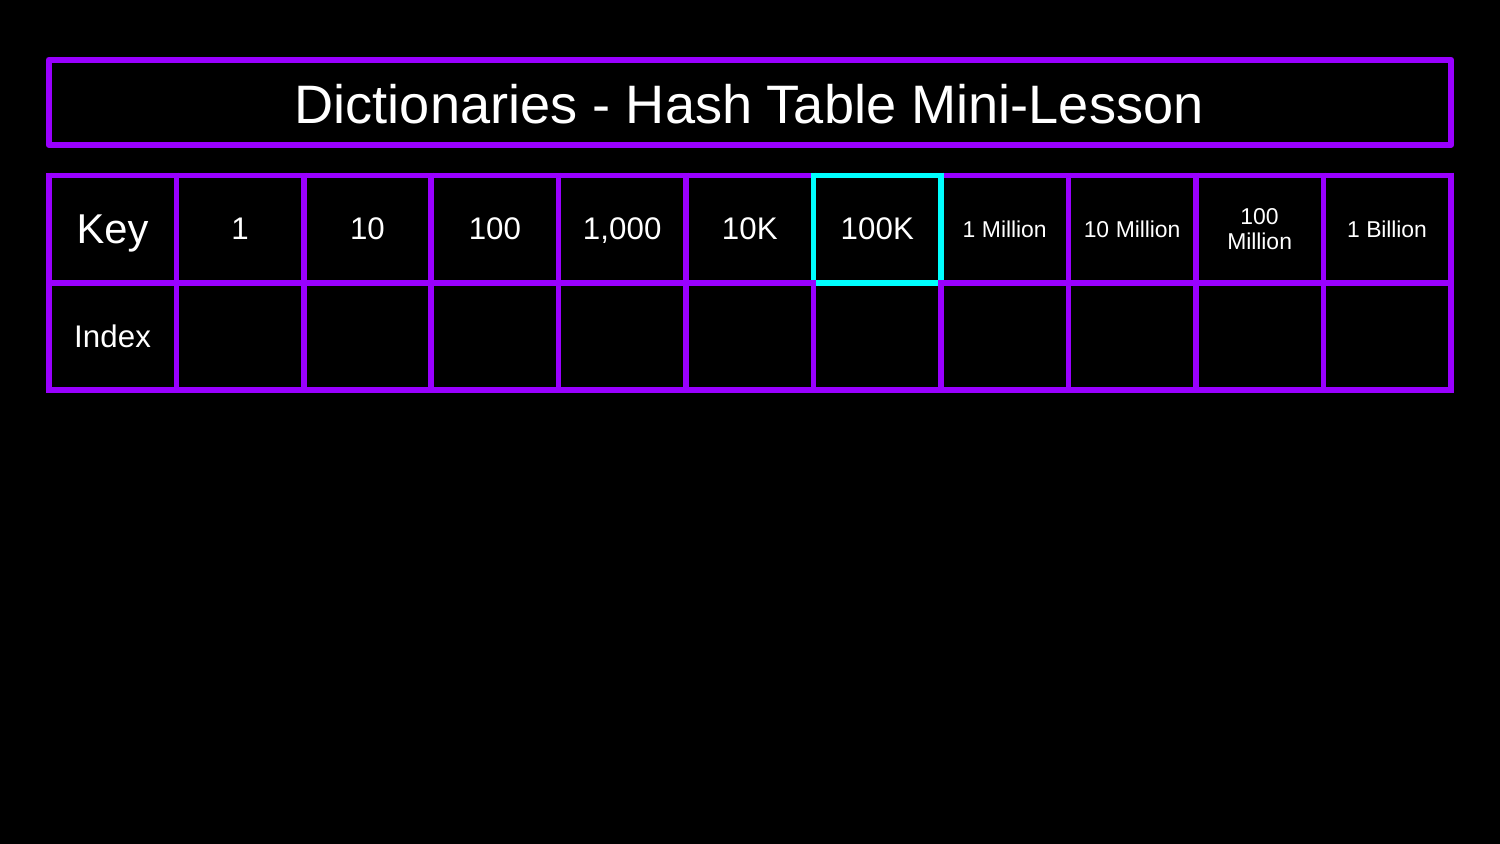

# Dictionaries - Hash Table Mini-Lesson
| Key | 1 | 10 | 100 | 1,000 | 10K | 100K | 1 Million | 10 Million | 100 Million | 1 Billion |
| --- | --- | --- | --- | --- | --- | --- | --- | --- | --- | --- |
| Index |  |  |  |  |  |  |  |  |  |  |